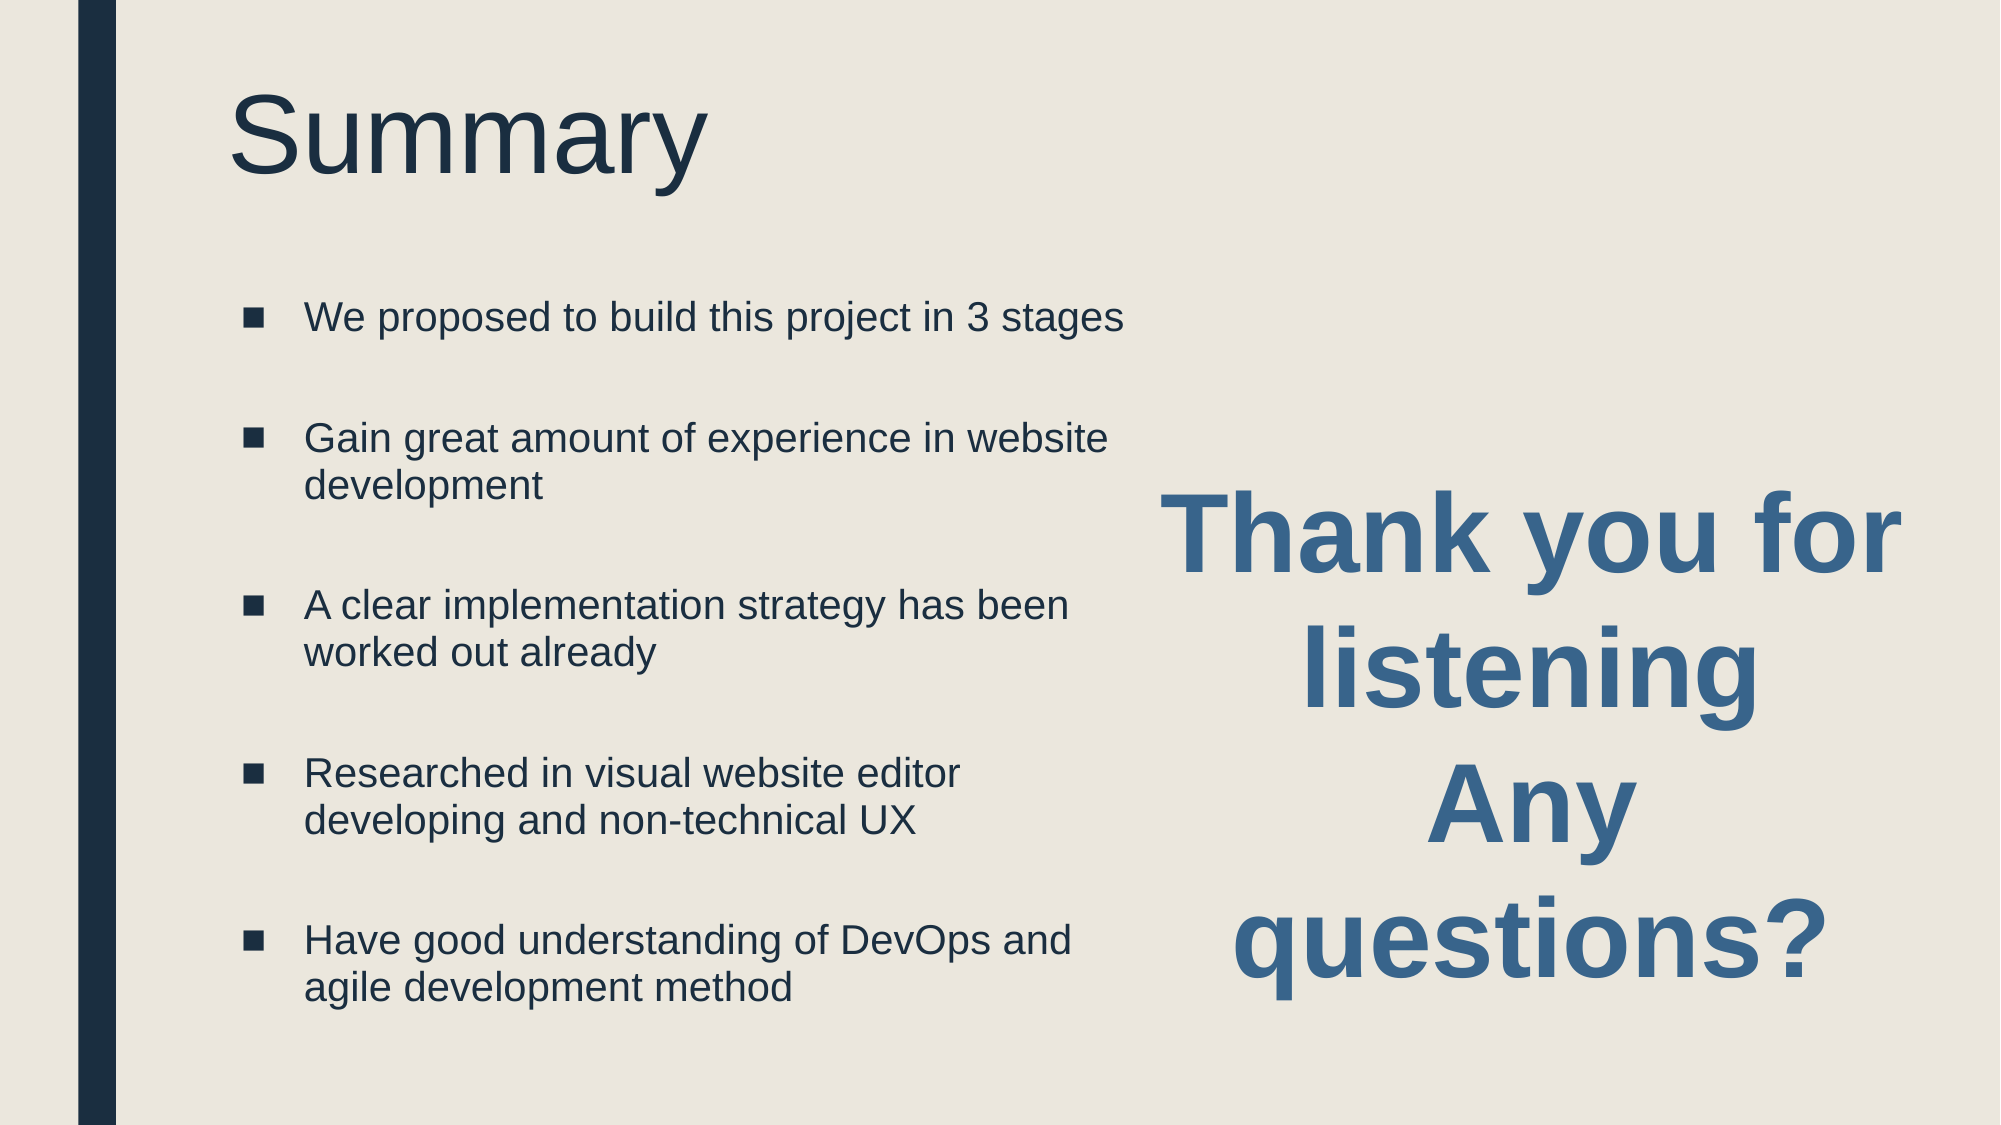

# Summary
We proposed to build this project in 3 stages

Gain great amount of experience in website development

A clear implementation strategy has been worked out already

Researched in visual website editor developing and non-technical UX

Have good understanding of DevOps and agile development method
Thank you for listening
Any questions?